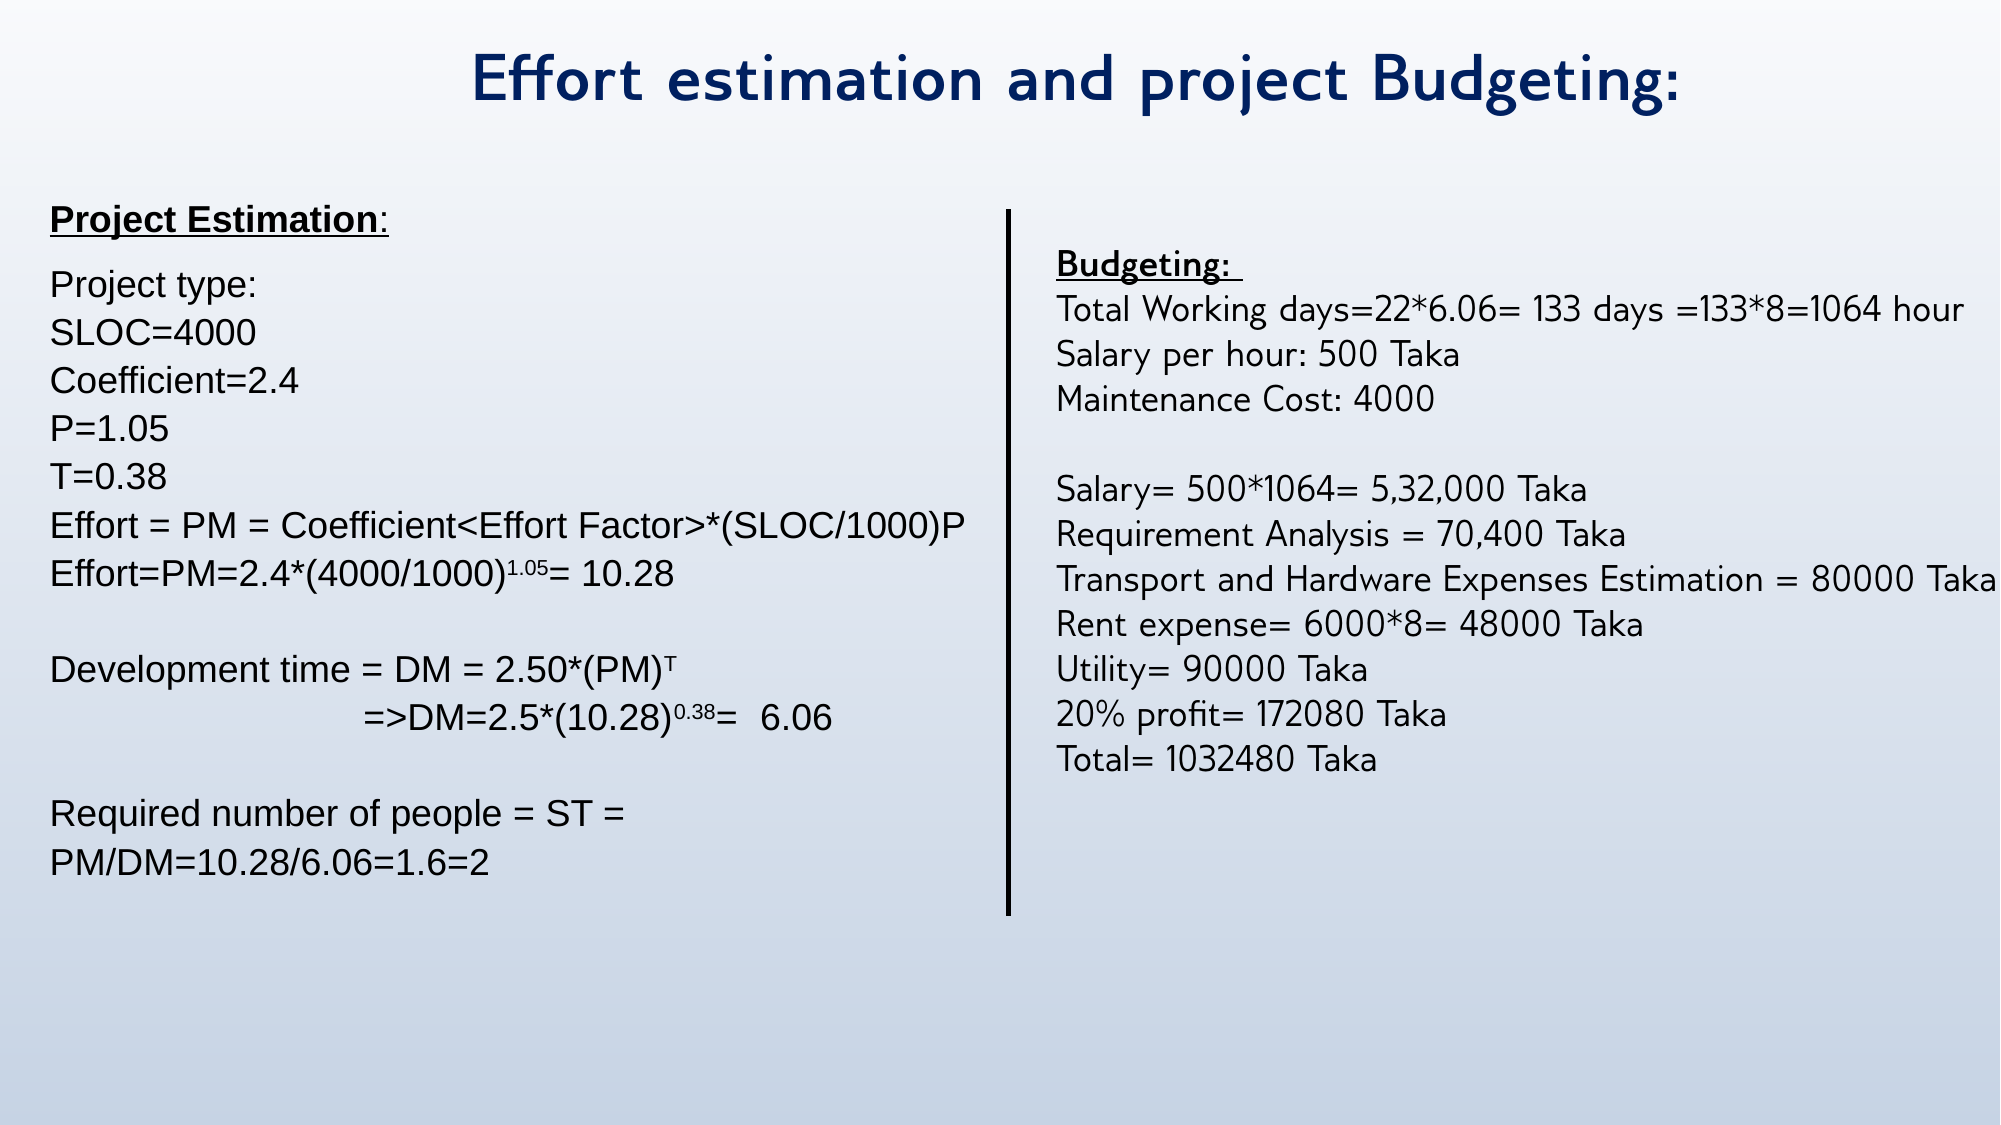

Effort estimation and project Budgeting:
Project Estimation:
Project type:
SLOC=4000
Coefficient=2.4
P=1.05
T=0.38
Effort = PM = Coefficient<Effort Factor>*(SLOC/1000)P
Effort=PM=2.4*(4000/1000)1.05= 10.28
Development time = DM = 2.50*(PM)T
                              =>DM=2.5*(10.28)0.38= 6.06
Required number of people = ST = PM/DM=10.28/6.06=1.6=2
Budgeting:
Total Working days=22*6.06= 133 days =133*8=1064 hour
Salary per hour: 500 Taka
Maintenance Cost: 4000

Salary= 500*1064= 5,32,000 Taka
Requirement Analysis = 70,400 Taka
Transport and Hardware Expenses Estimation = 80000 Taka
Rent expense= 6000*8= 48000 Taka
Utility= 90000 Taka
20% profit= 172080 Taka
Total= 1032480 Taka